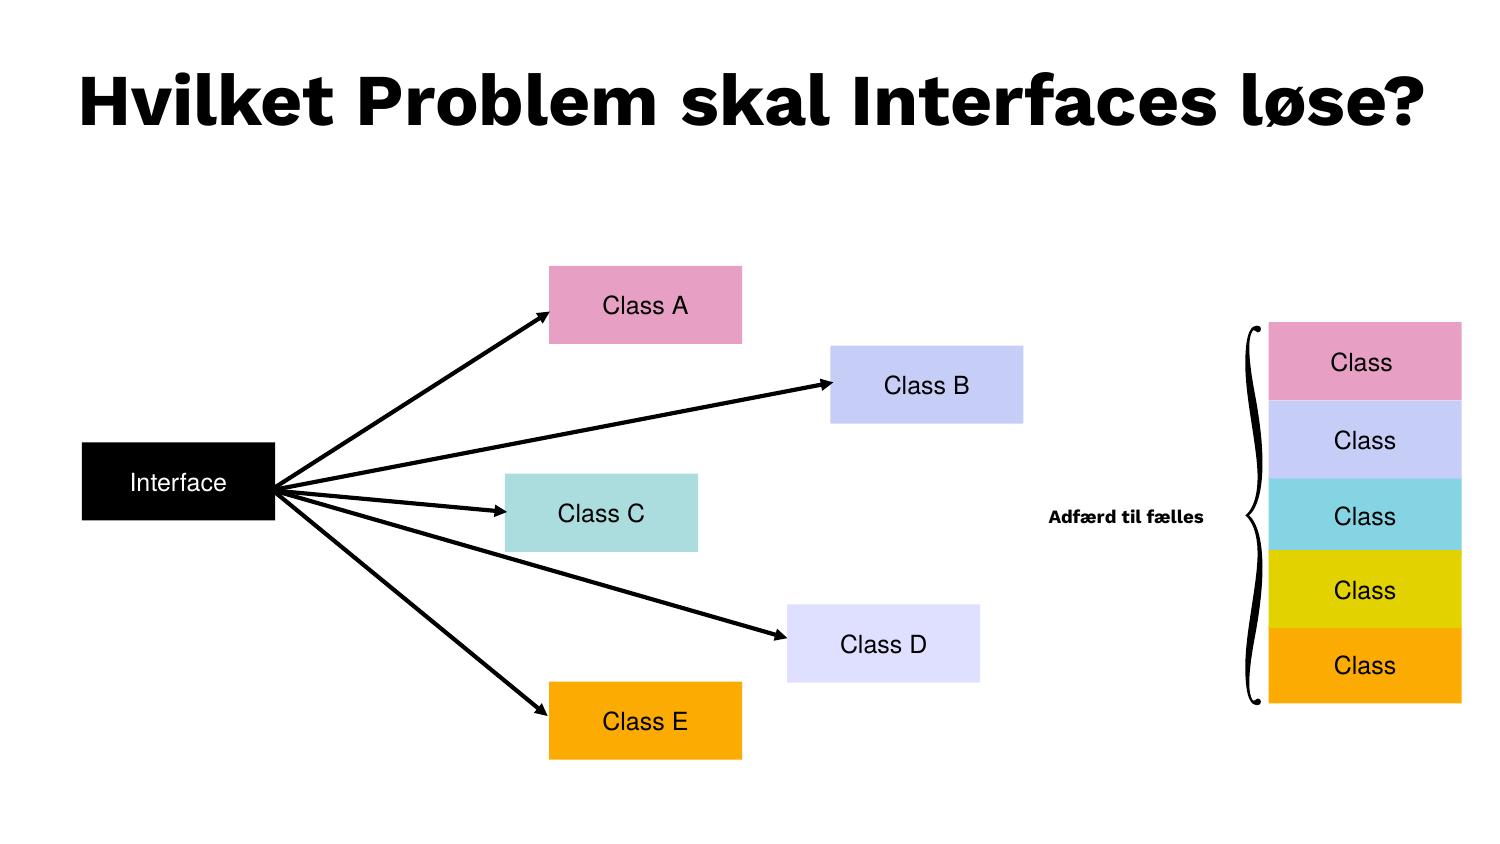

# Hvilket Problem skal Interfaces løse?
Class A
Class
Class B
Class
Interface
Class C
Class
Adfærd til fælles

Class
Class D
Class
Class E